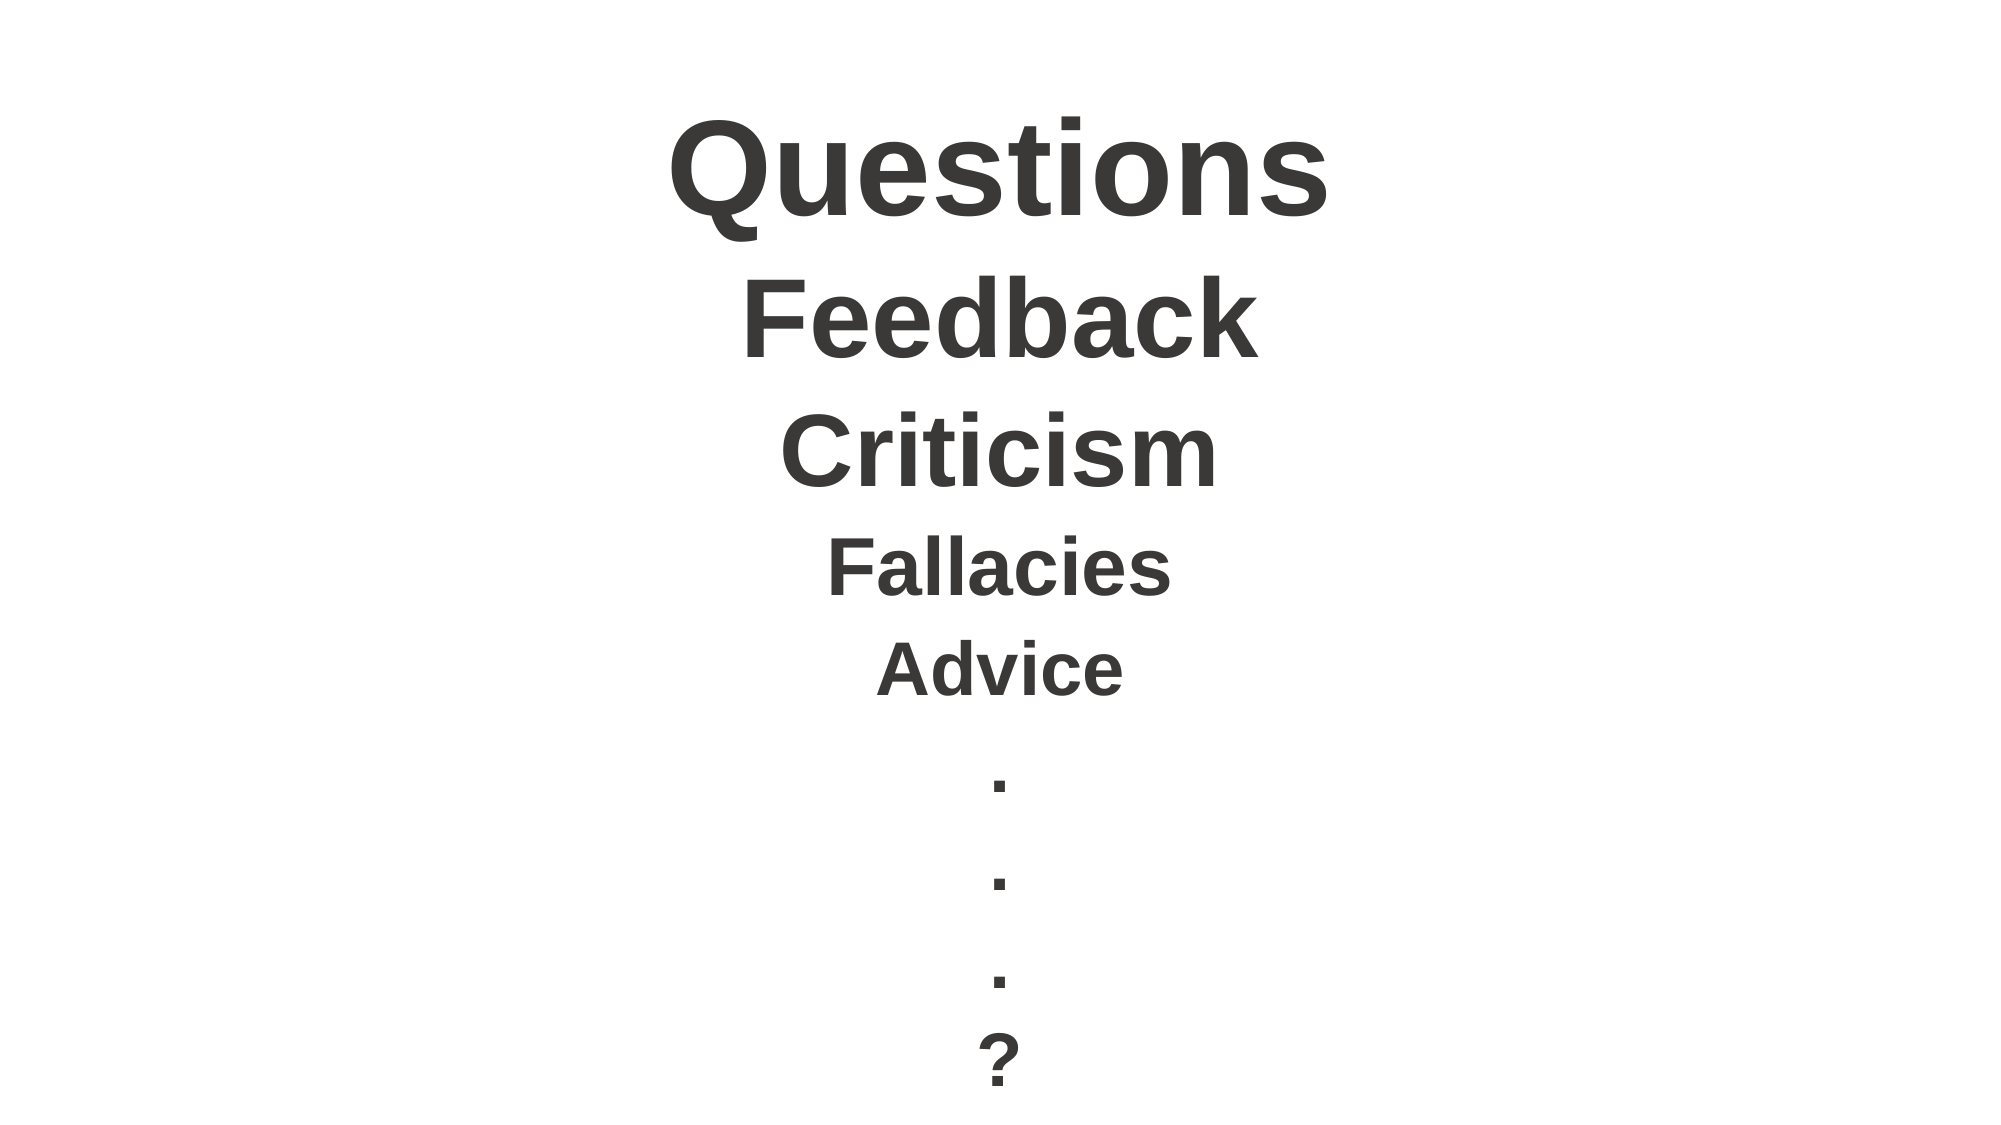

Questions
Feedback
Criticism
Fallacies
Advice
.
.
.
?